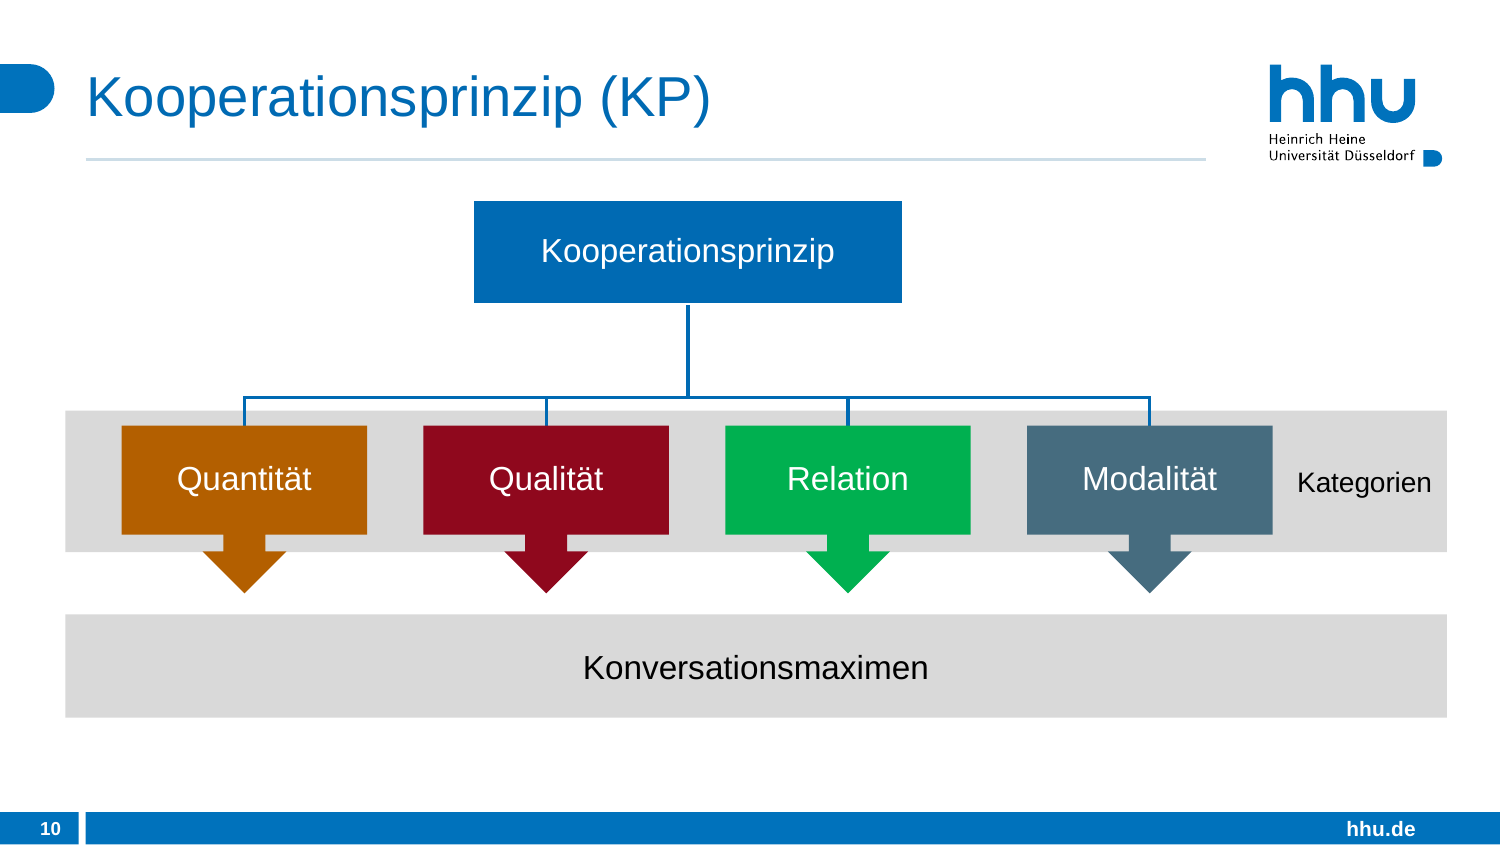

# Kooperationsprinzip (KP)
Kooperationsprinzip
Quantität
Qualität
Relation
Modalität
Kategorien
Konversationsmaximen
10